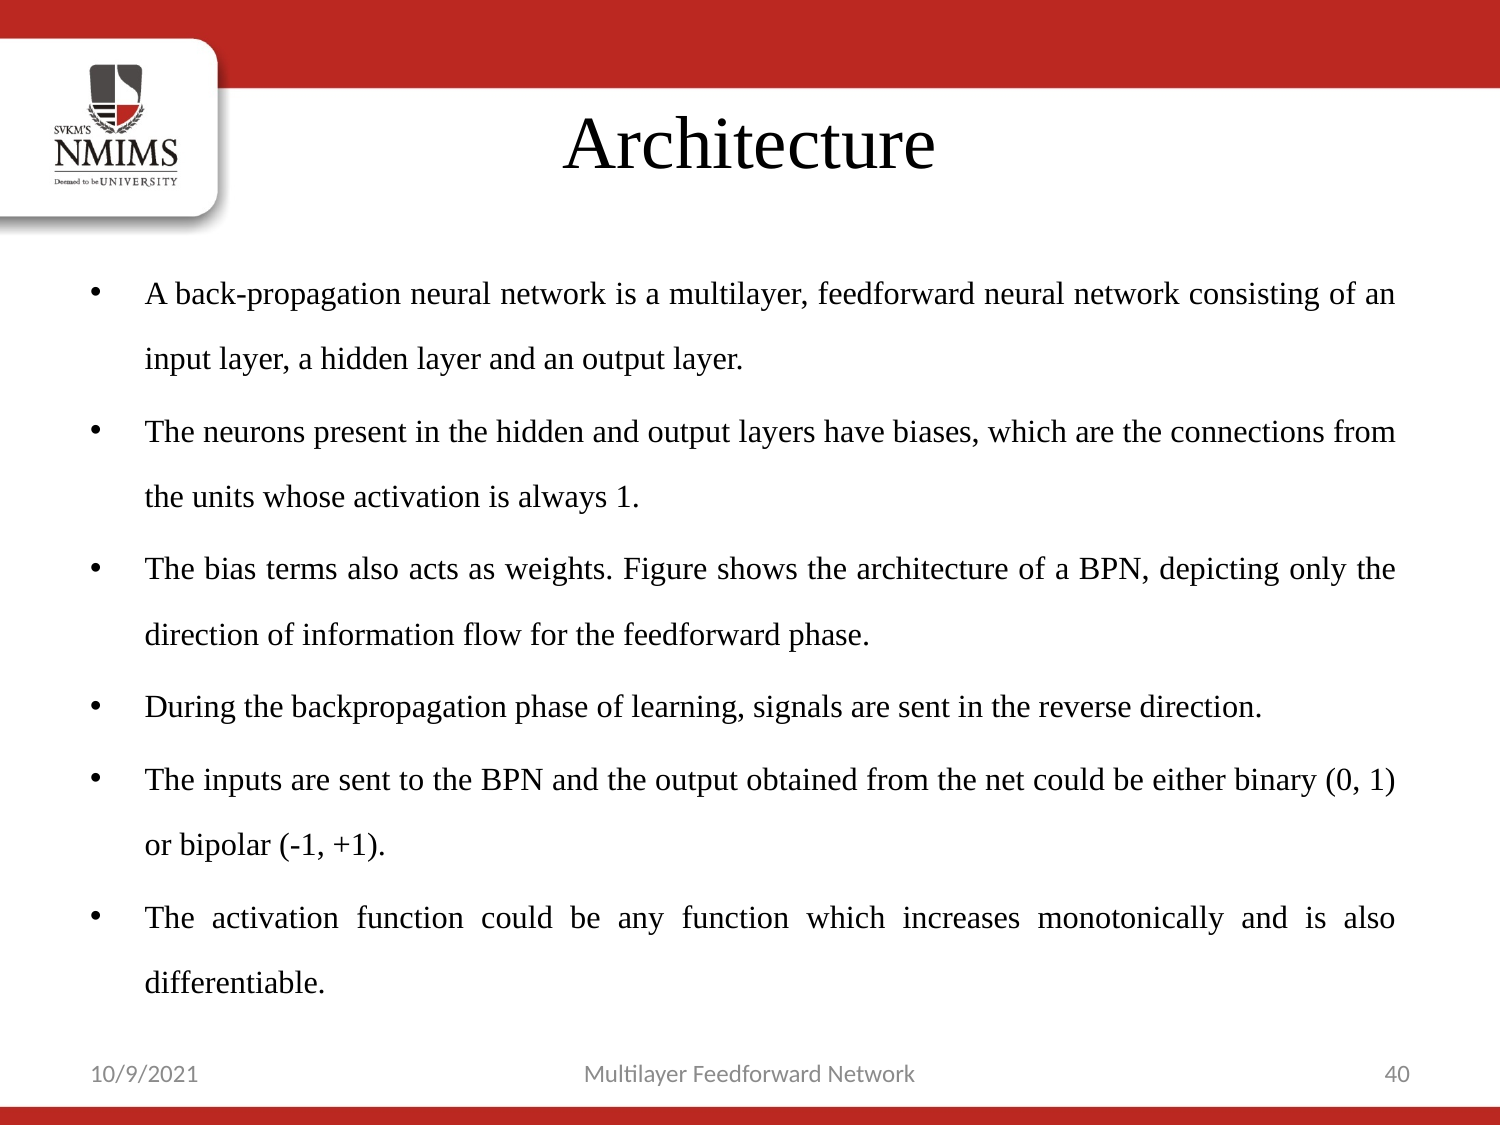

# Architecture
A back-propagation neural network is a multilayer, feedforward neural network consisting of an input layer, a hidden layer and an output layer.
The neurons present in the hidden and output layers have biases, which are the connections from the units whose activation is always 1.
The bias terms also acts as weights. Figure shows the architecture of a BPN, depicting only the direction of information flow for the feedforward phase.
During the backpropagation phase of learning, signals are sent in the reverse direction.
The inputs are sent to the BPN and the output obtained from the net could be either binary (0, 1) or bipolar (-1, +1).
The activation function could be any function which increases monotonically and is also differentiable.
10/9/2021
Multilayer Feedforward Network
40